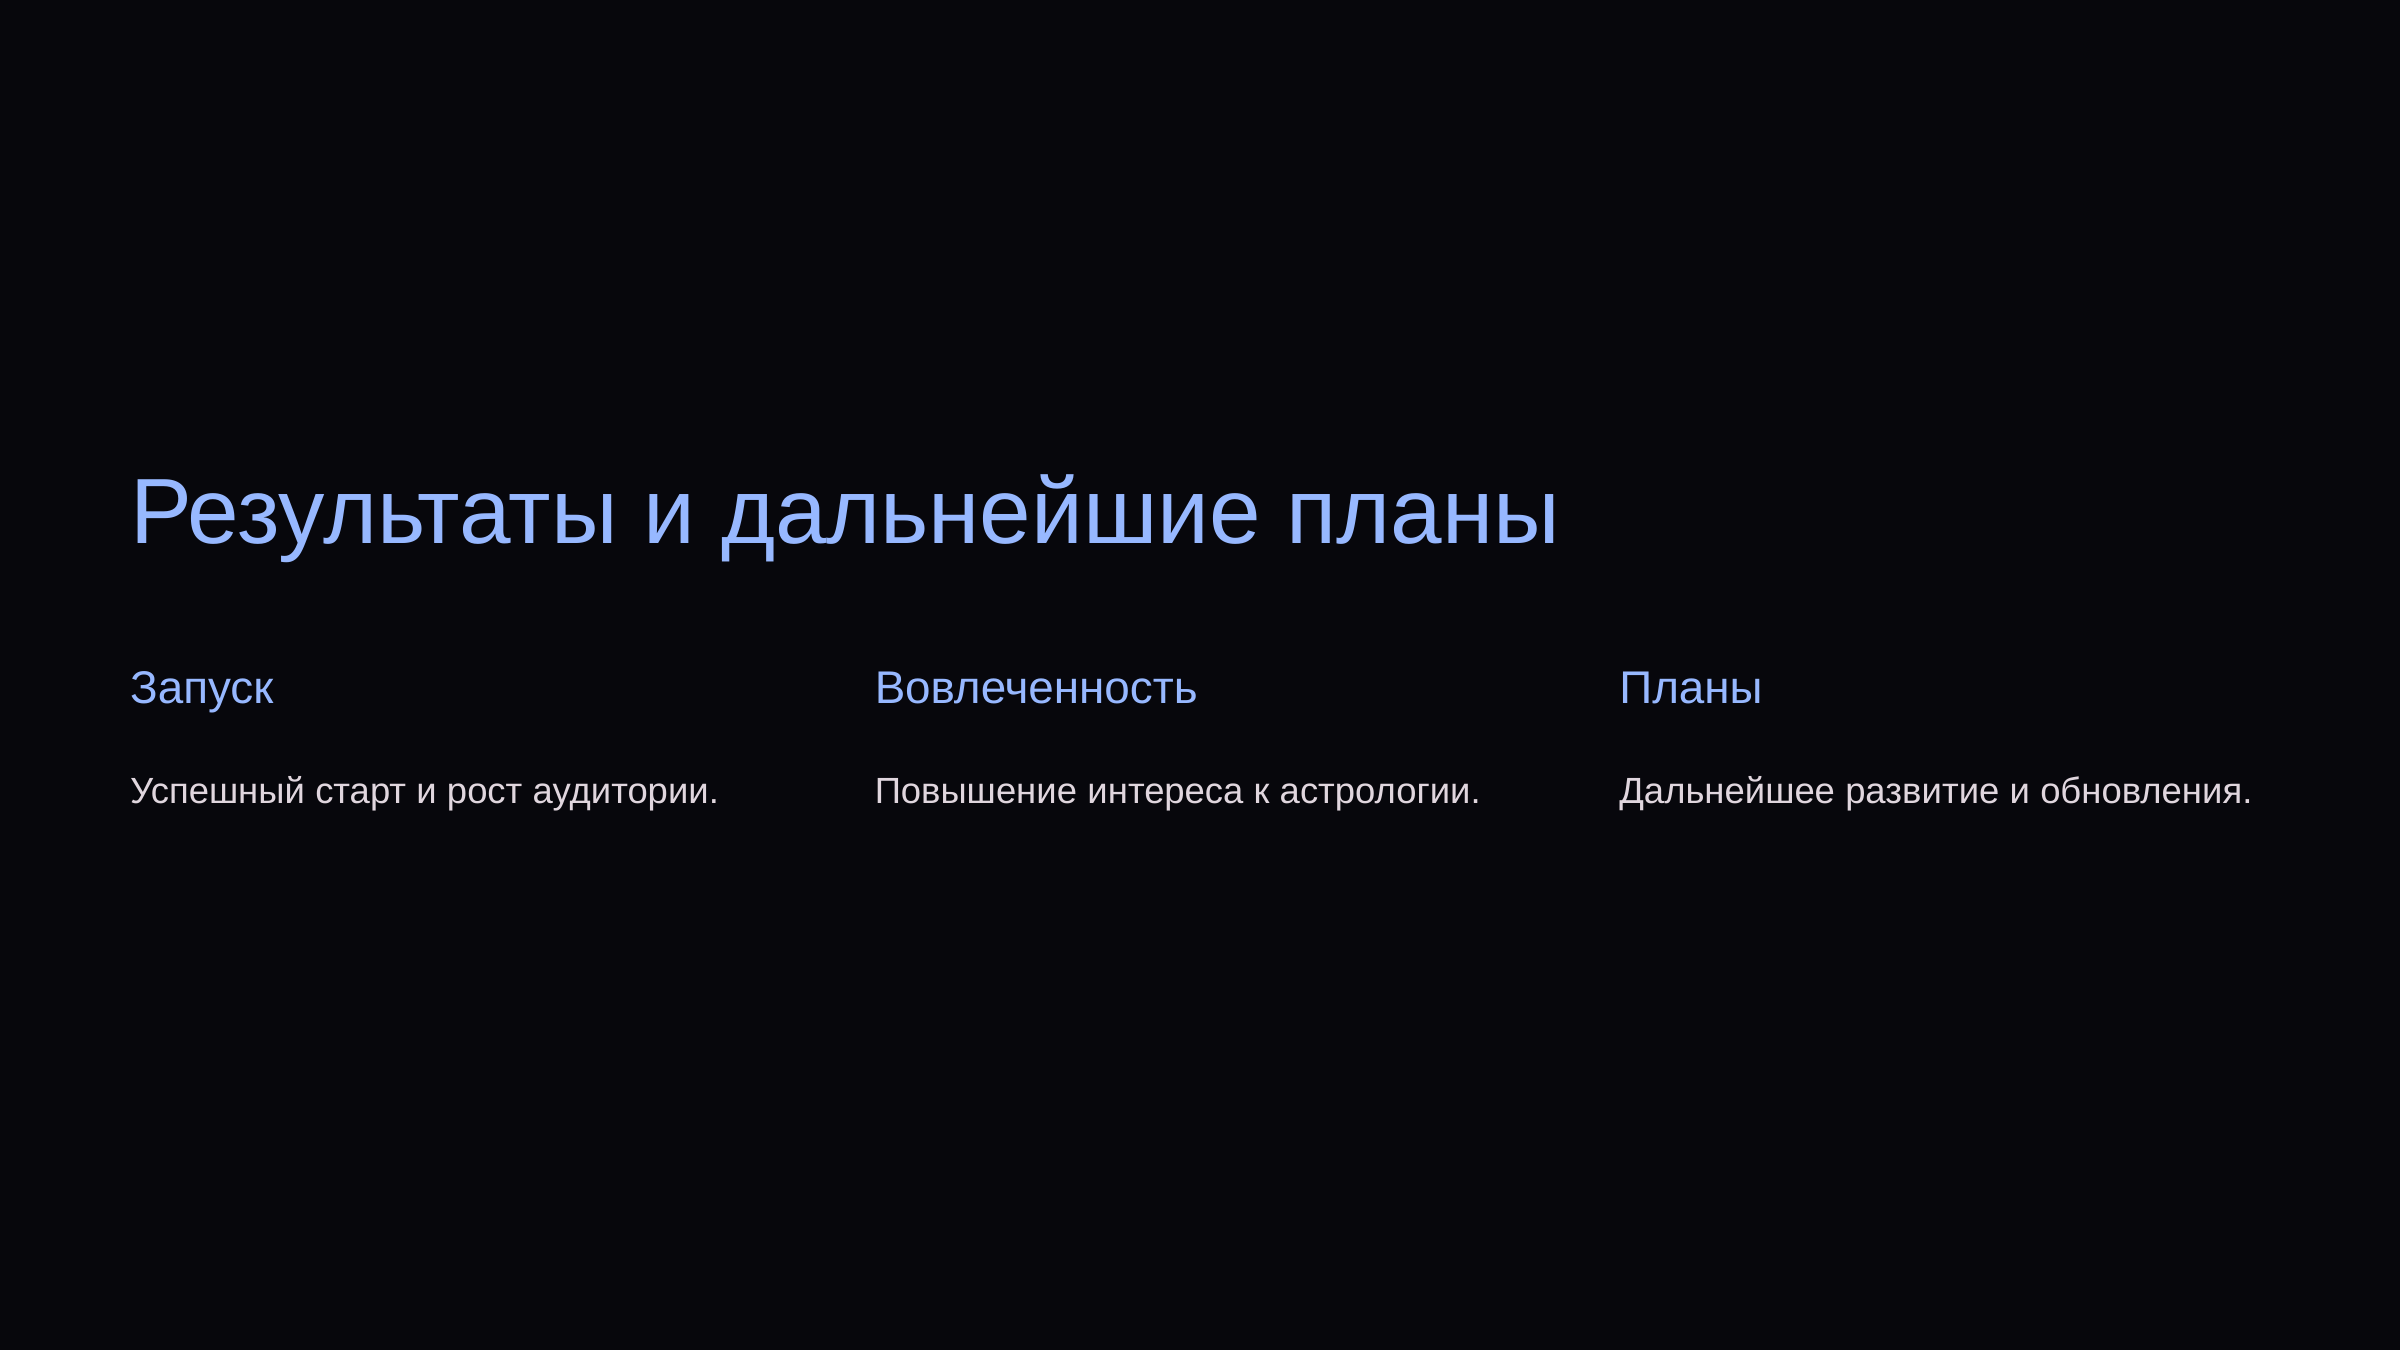

Результаты и дальнейшие планы
Запуск
Вовлеченность
Планы
Успешный старт и рост аудитории.
Повышение интереса к астрологии.
Дальнейшее развитие и обновления.